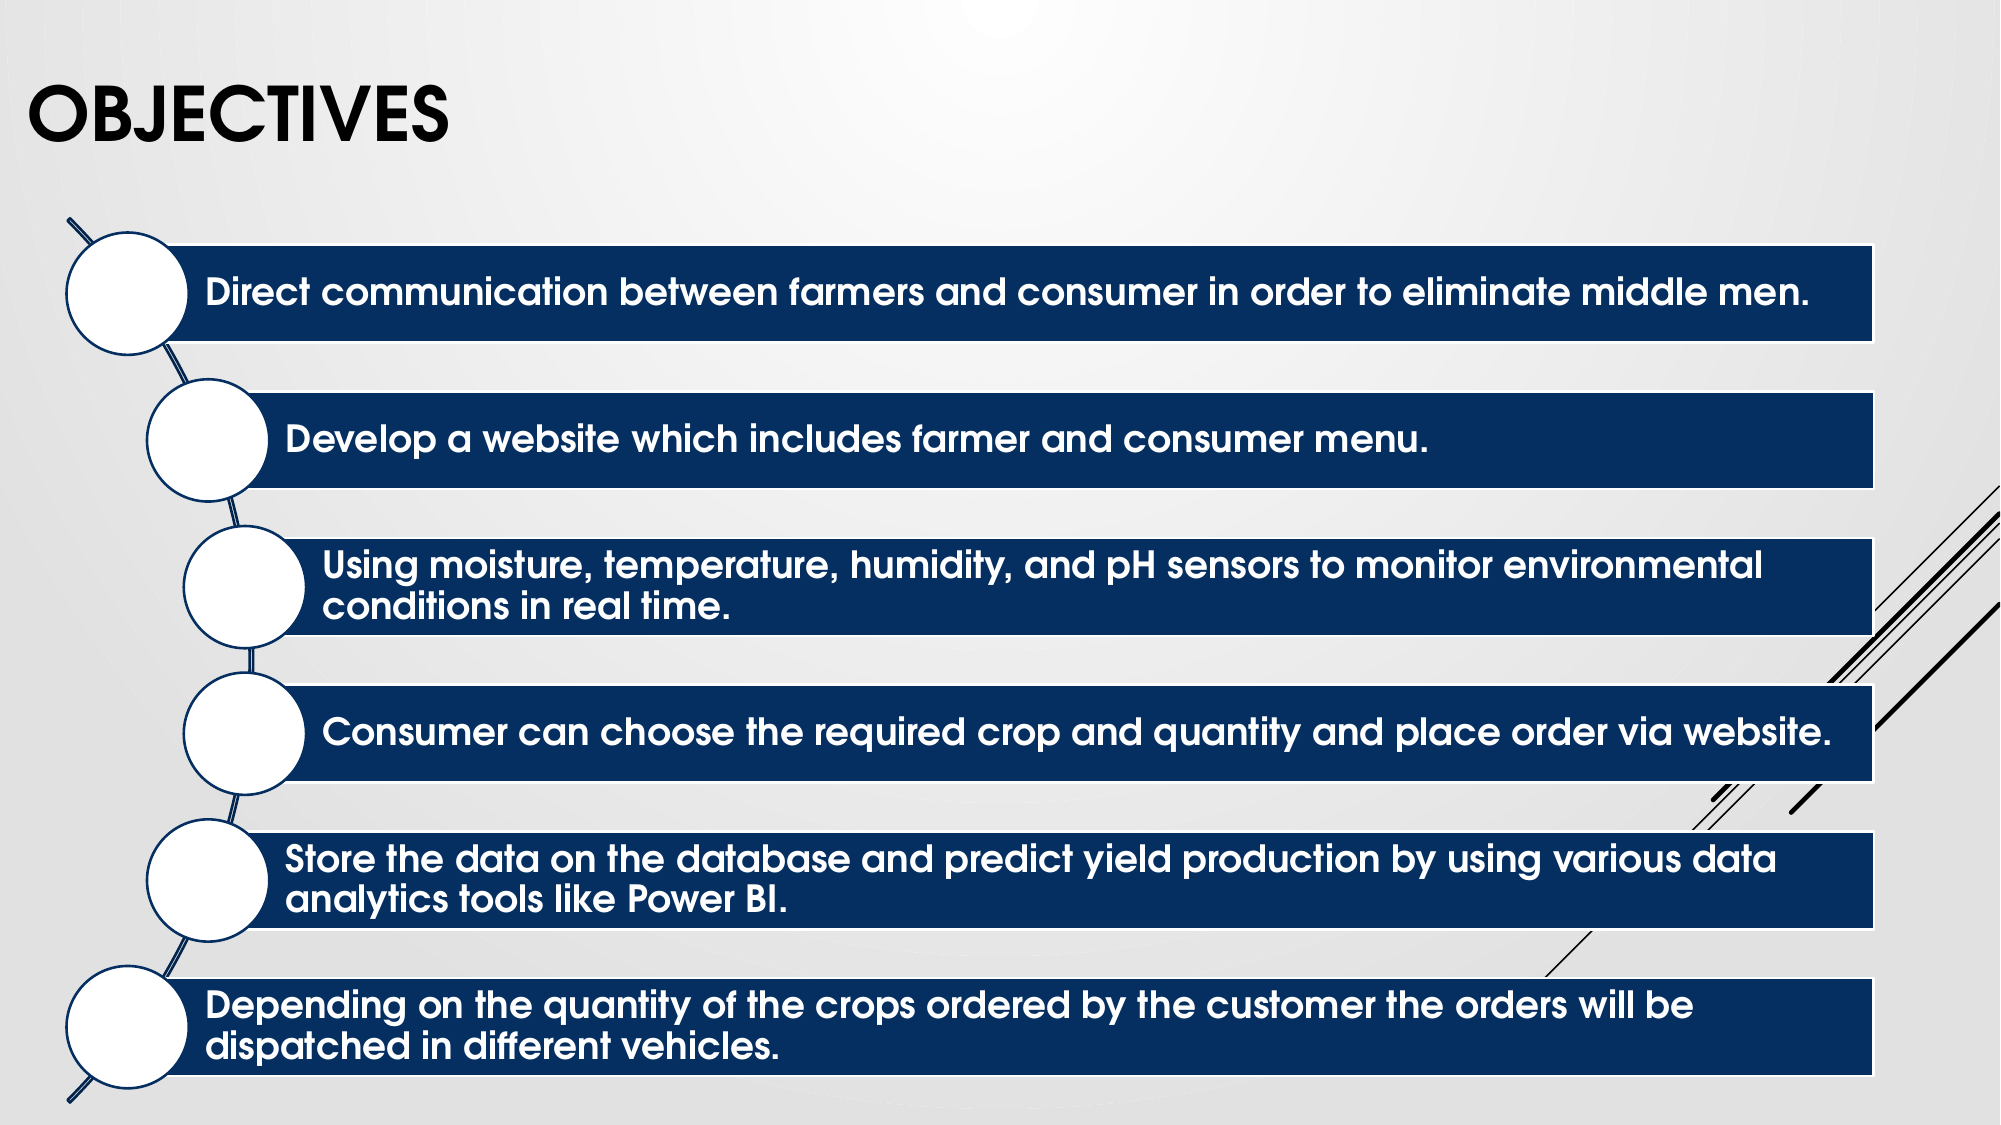

# OBJECTIVES
Direct communication between farmers and consumer in order to eliminate middle men.
Develop a website which includes farmer and consumer menu.
Using moisture, temperature, humidity, and pH sensors to monitor environmental conditions in real time.
Consumer can choose the required crop and quantity and place order via website.
Store the data on the database and predict yield production by using various data analytics tools like Power BI.
Depending on the quantity of the crops ordered by the customer the orders will be dispatched in different vehicles.